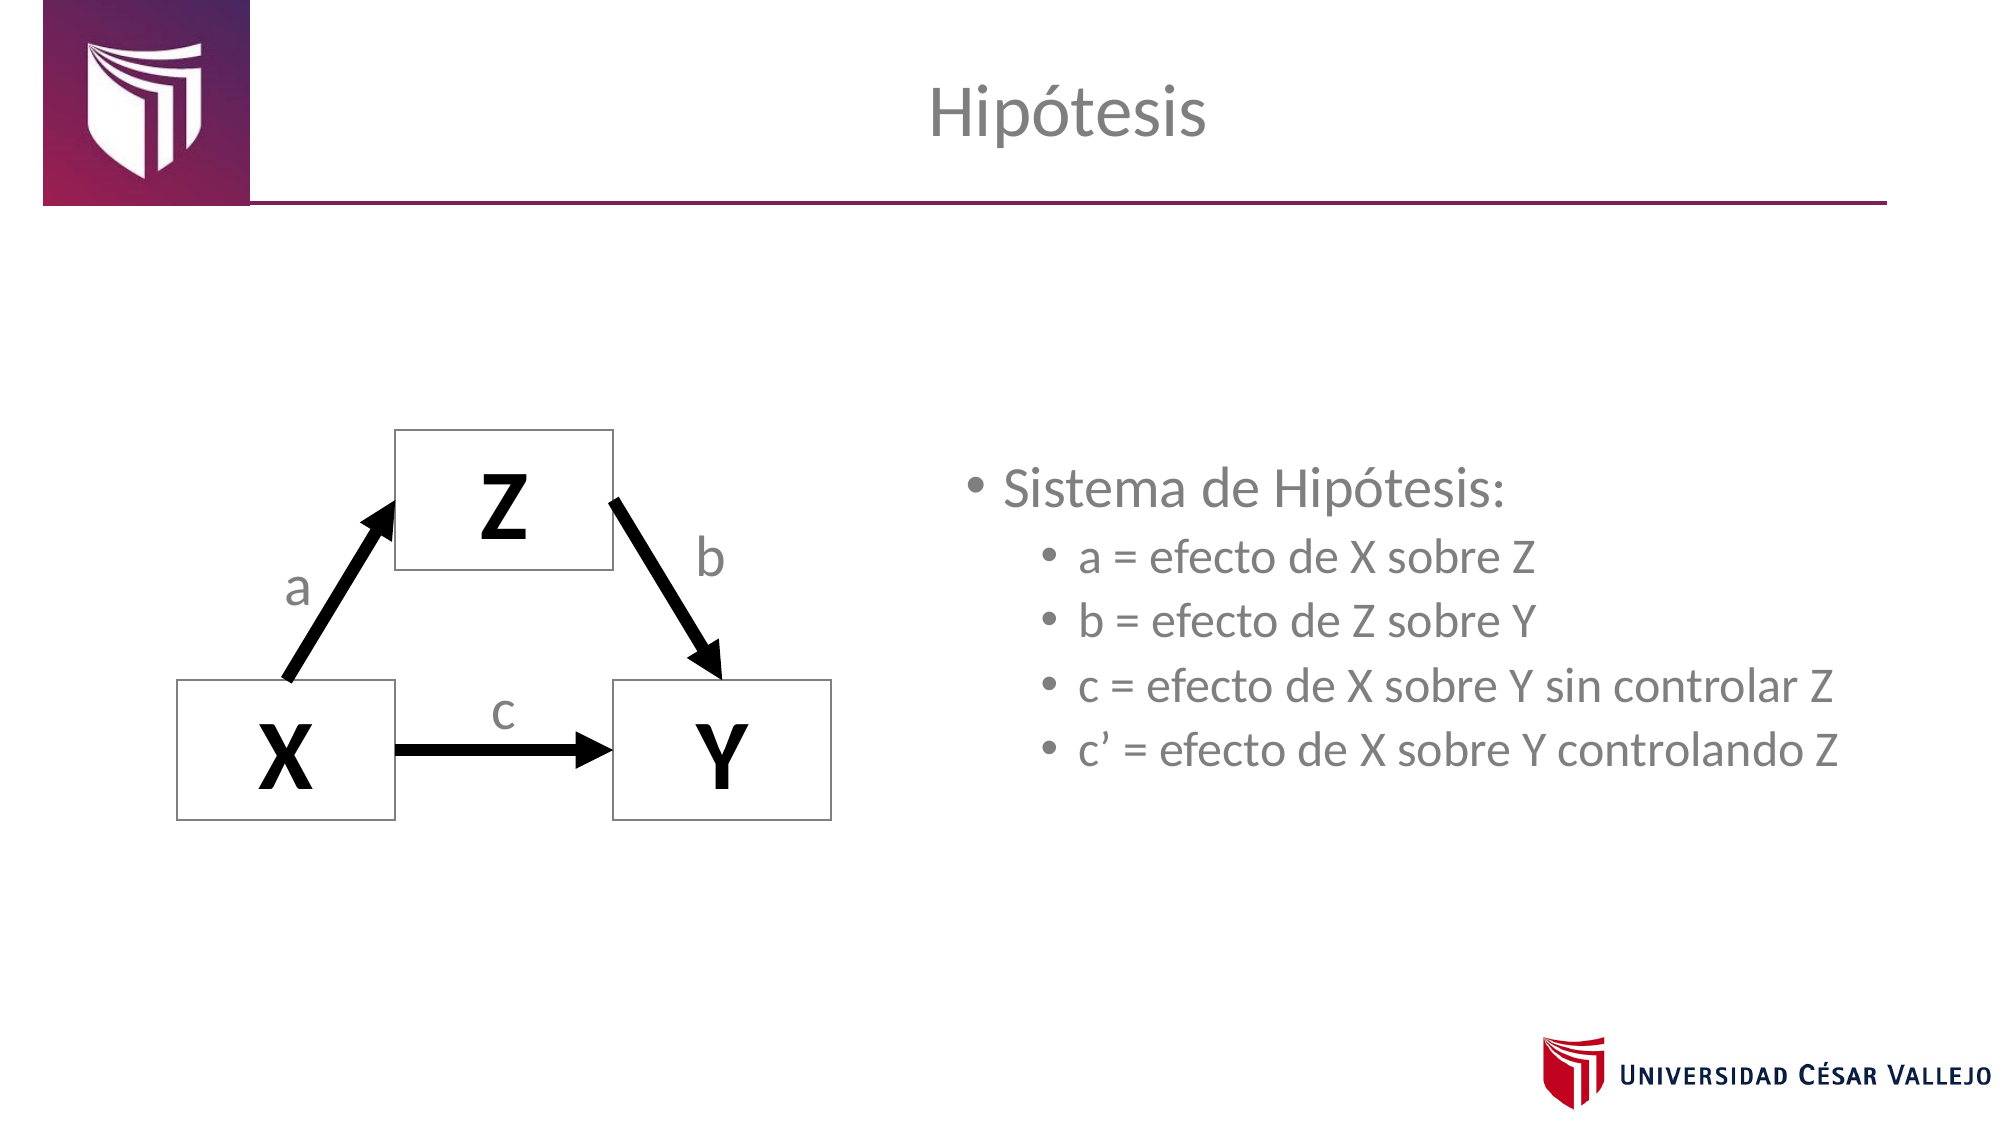

# Hipótesis
Z
Y
X
b
a
c
Sistema de Hipótesis:
a = efecto de X sobre Z
b = efecto de Z sobre Y
c = efecto de X sobre Y sin controlar Z
c’ = efecto de X sobre Y controlando Z